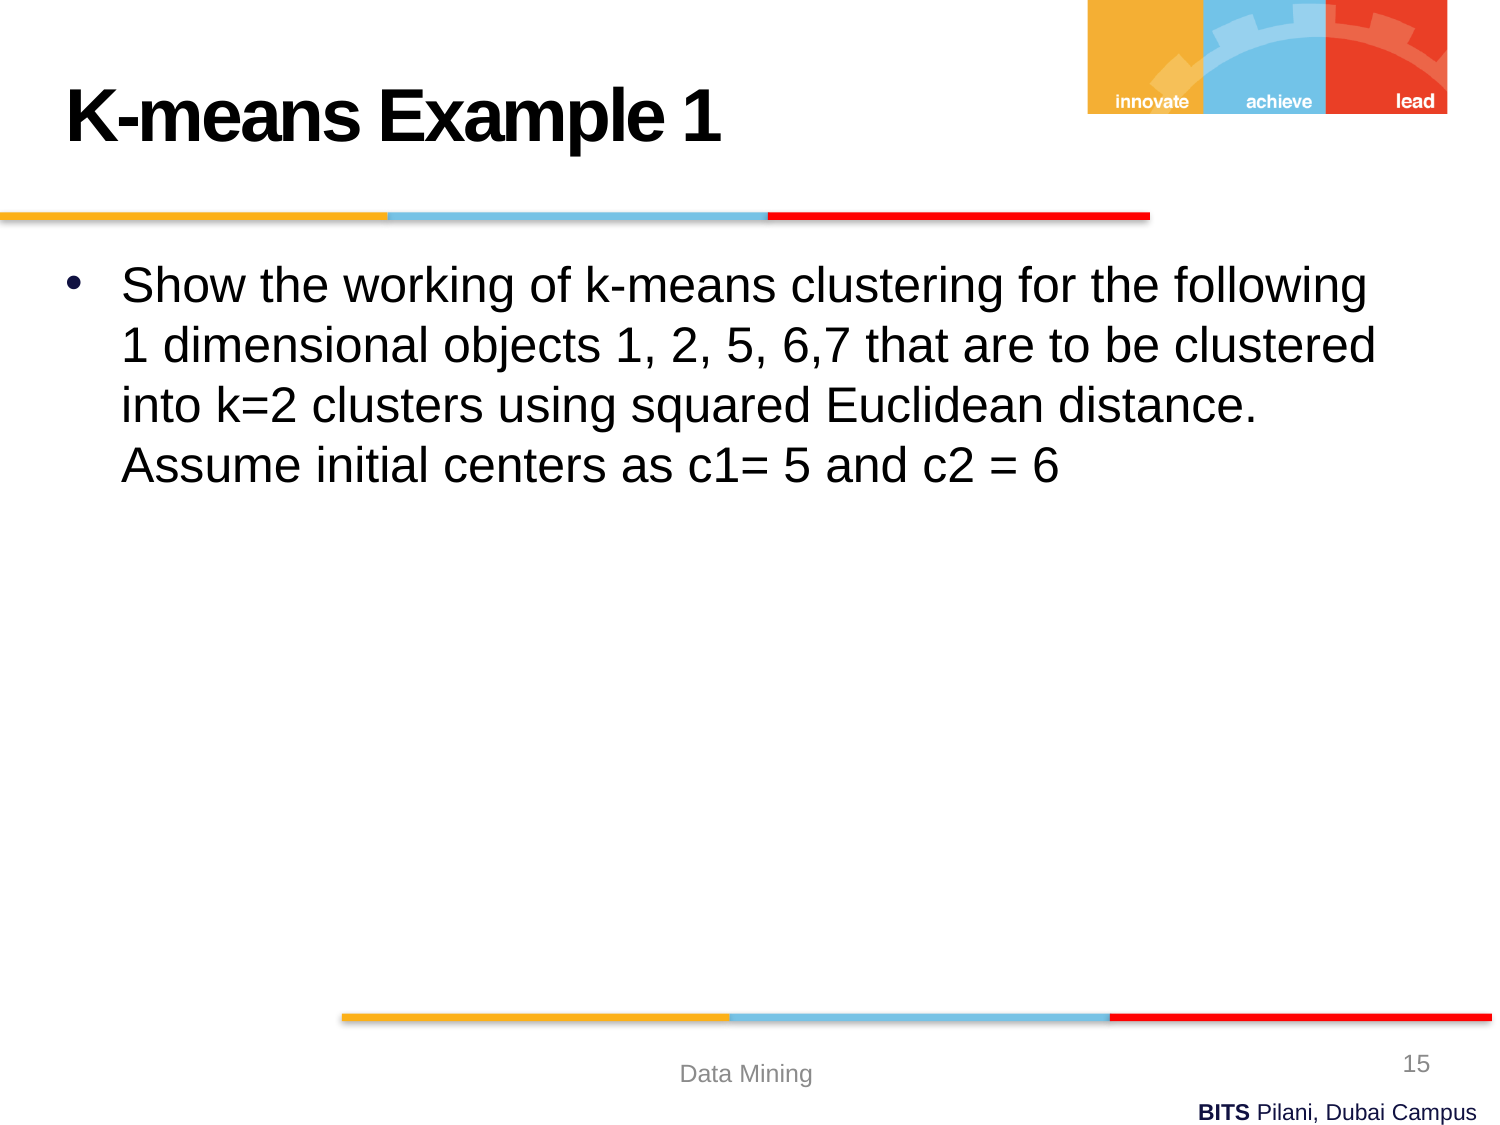

K-means Example 1
Show the working of k-means clustering for the following 1 dimensional objects 1, 2, 5, 6,7 that are to be clustered into k=2 clusters using squared Euclidean distance. Assume initial centers as c1= 5 and c2 = 6
15
Data Mining